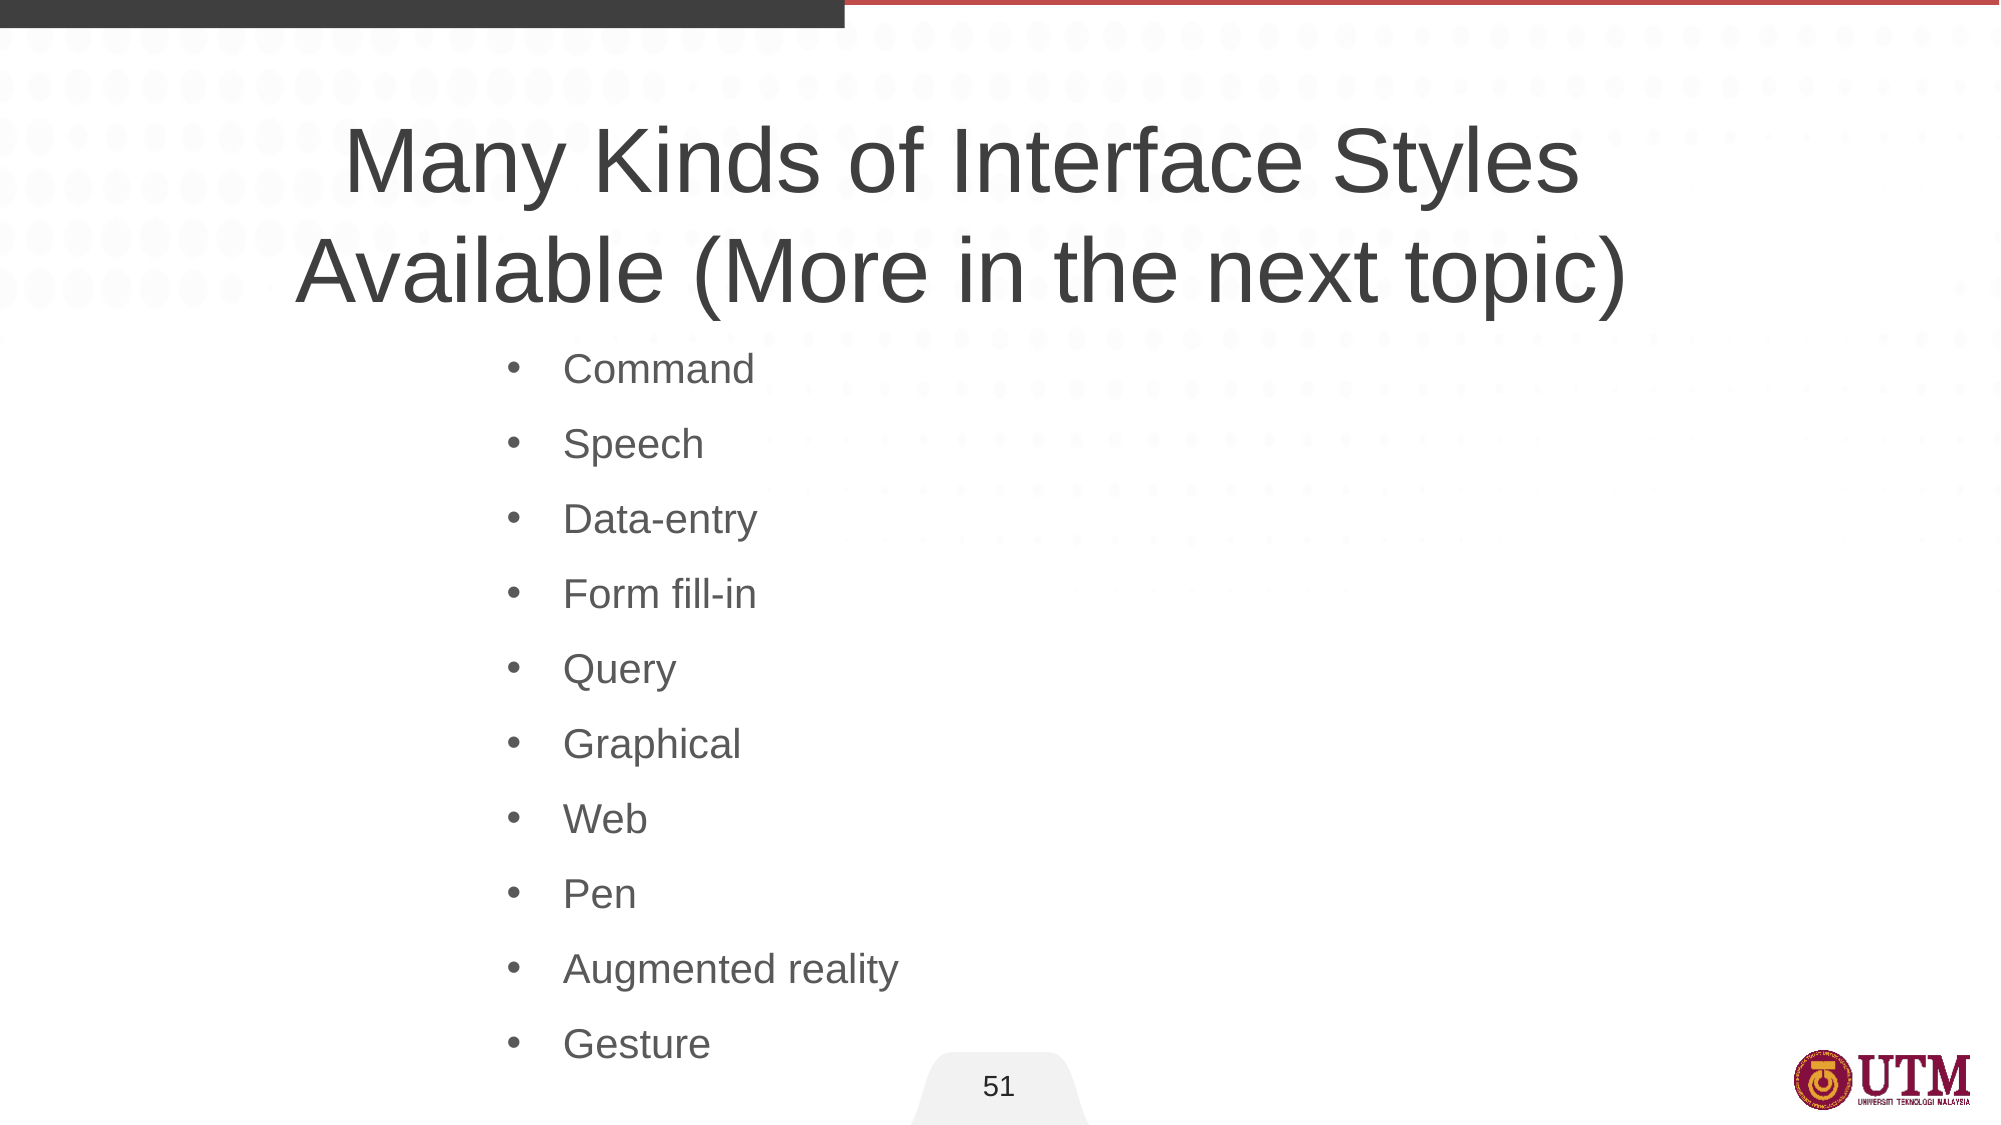

Many Kinds of Interface Styles Available (More in the next topic)
Command
Speech
Data-entry
Form fill-in
Query
Graphical
Web
Pen
Augmented reality
Gesture
51